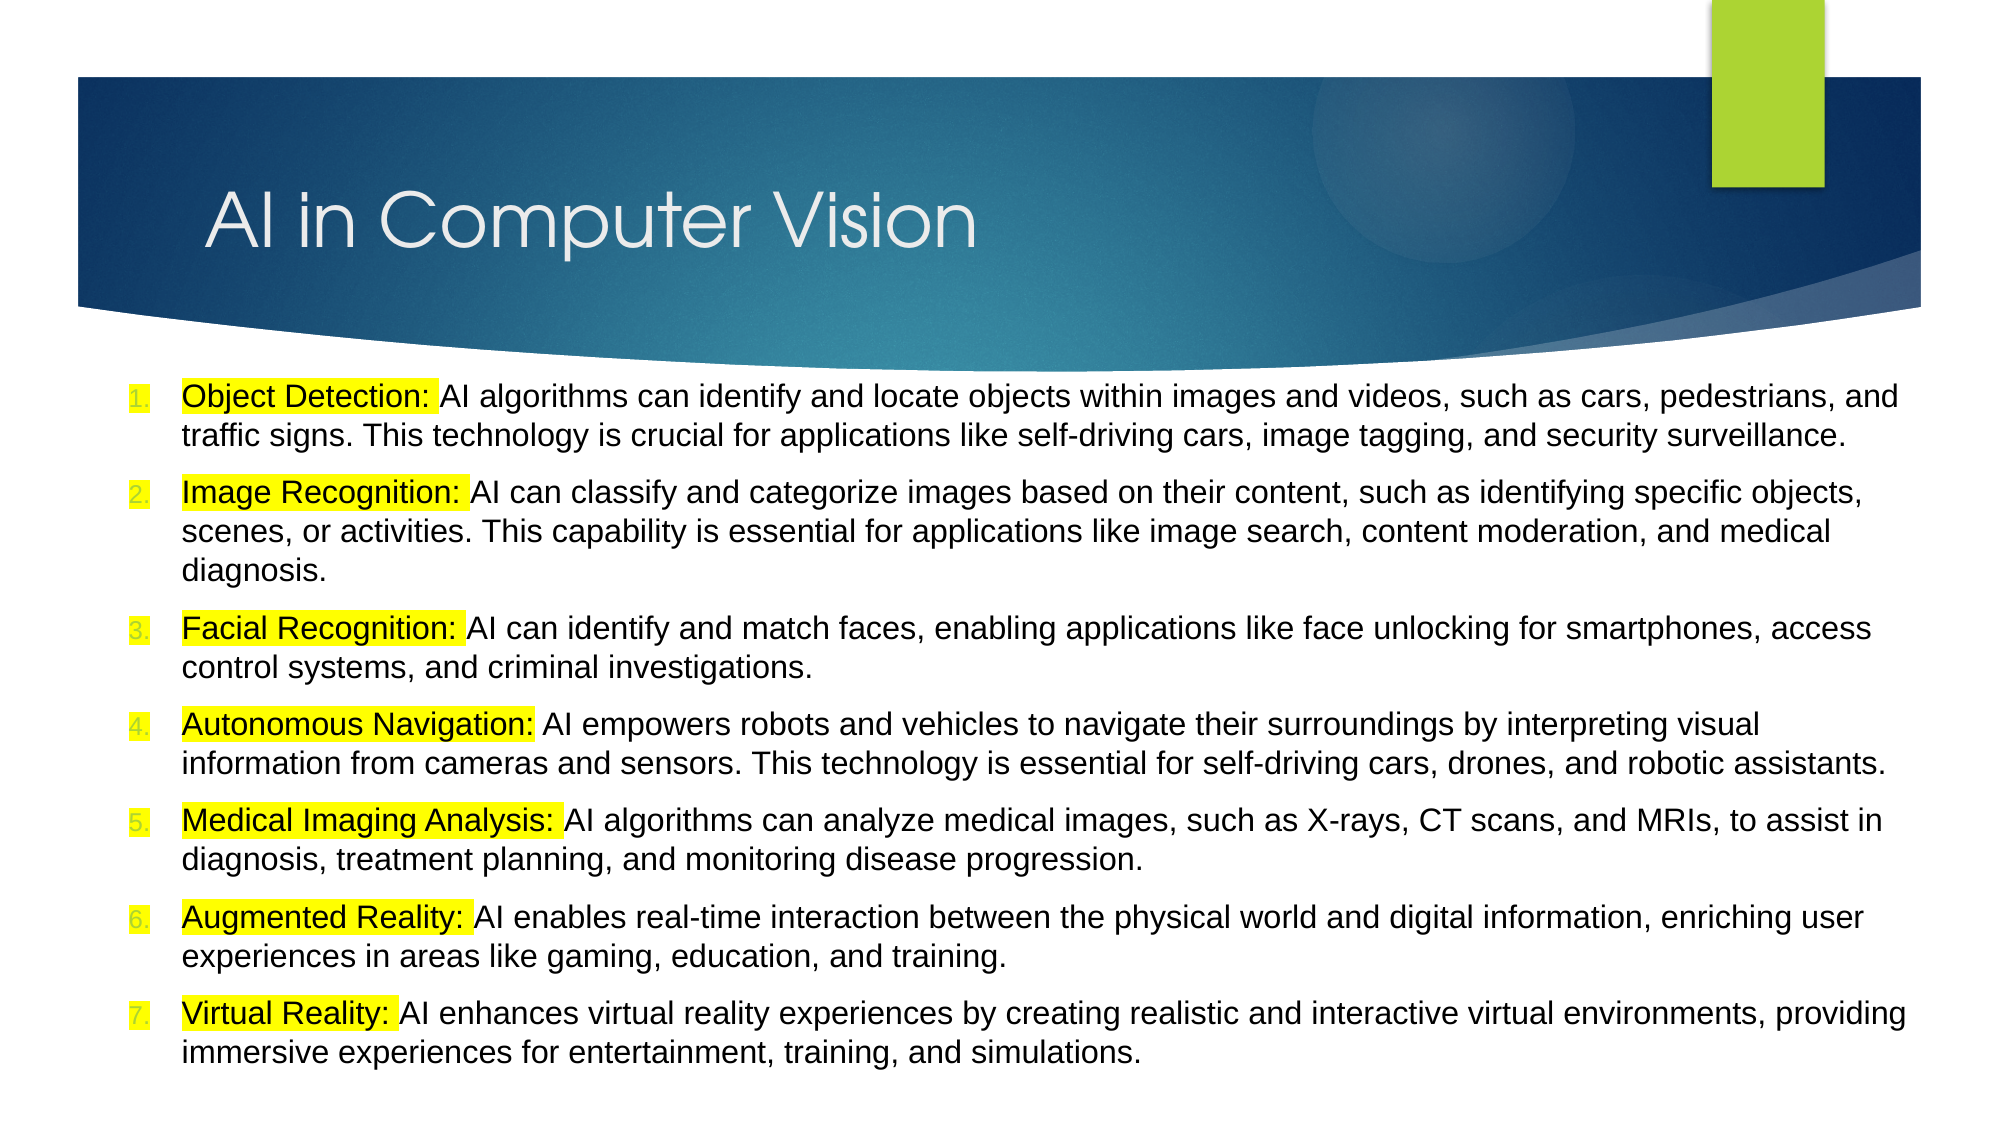

# AI in Computer Vision
Object Detection: AI algorithms can identify and locate objects within images and videos, such as cars, pedestrians, and traffic signs. This technology is crucial for applications like self-driving cars, image tagging, and security surveillance.
Image Recognition: AI can classify and categorize images based on their content, such as identifying specific objects, scenes, or activities. This capability is essential for applications like image search, content moderation, and medical diagnosis.
Facial Recognition: AI can identify and match faces, enabling applications like face unlocking for smartphones, access control systems, and criminal investigations.
Autonomous Navigation: AI empowers robots and vehicles to navigate their surroundings by interpreting visual information from cameras and sensors. This technology is essential for self-driving cars, drones, and robotic assistants.
Medical Imaging Analysis: AI algorithms can analyze medical images, such as X-rays, CT scans, and MRIs, to assist in diagnosis, treatment planning, and monitoring disease progression.
Augmented Reality: AI enables real-time interaction between the physical world and digital information, enriching user experiences in areas like gaming, education, and training.
Virtual Reality: AI enhances virtual reality experiences by creating realistic and interactive virtual environments, providing immersive experiences for entertainment, training, and simulations.